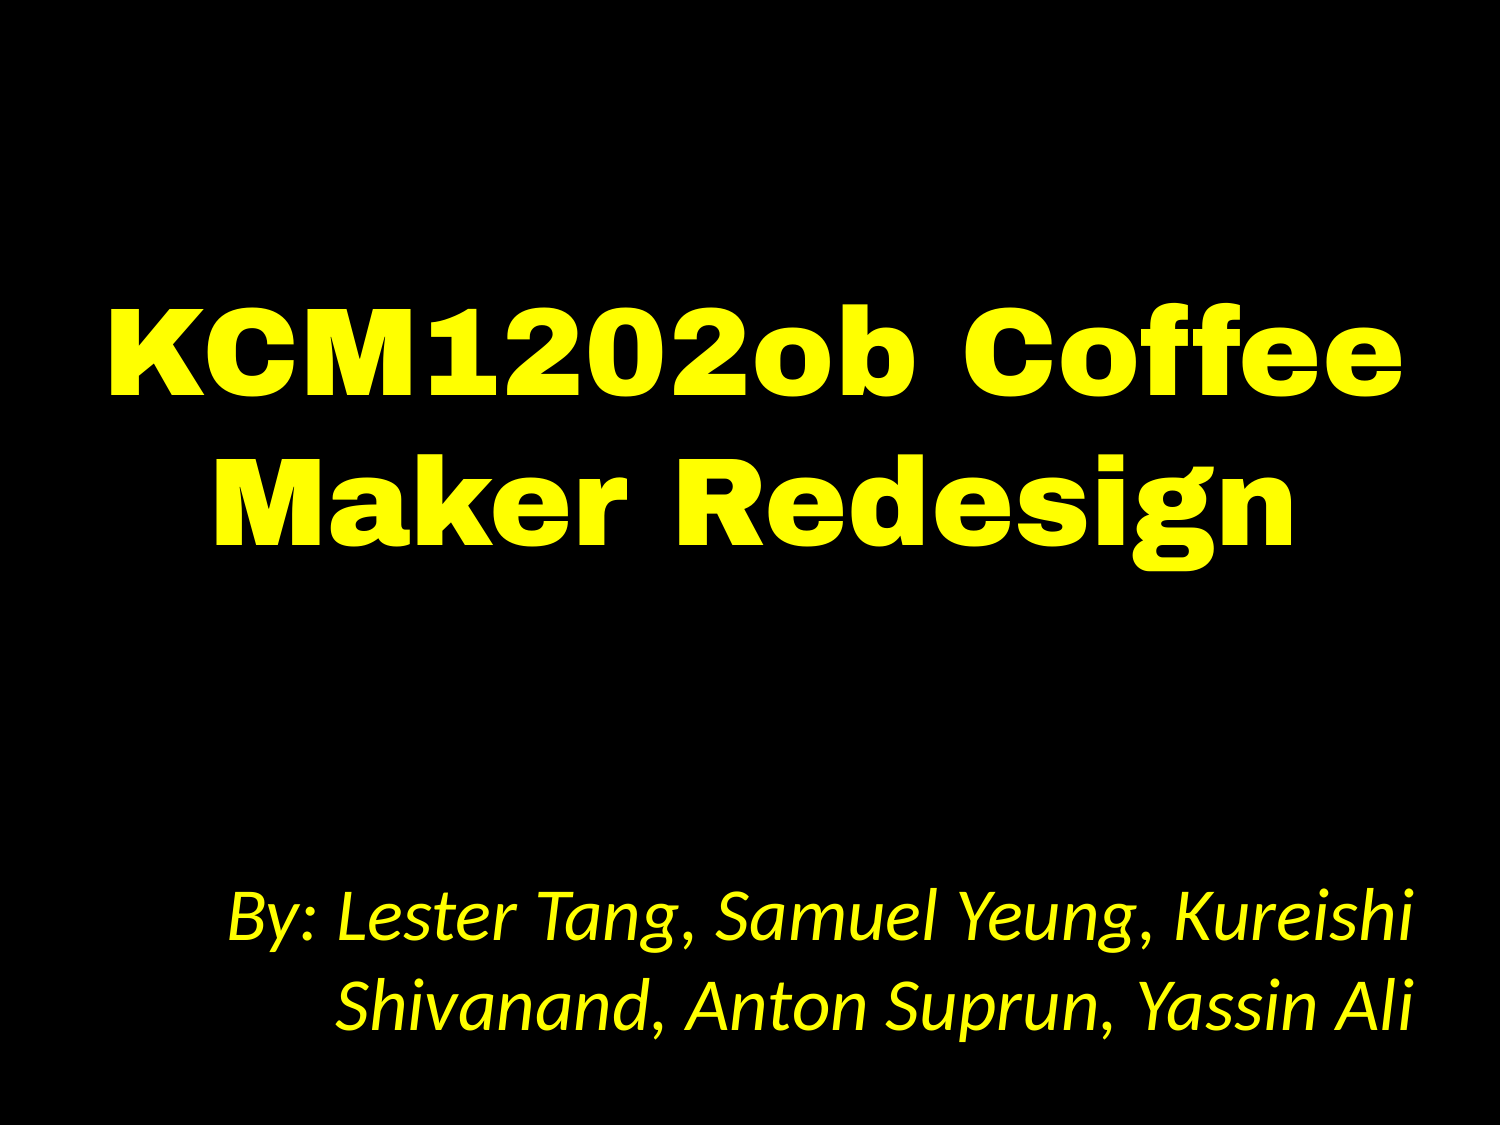

#
KCM1202ob Coffee Maker Redesign

By: Lester Tang, Samuel Yeung, Kureishi Shivanand, Anton Suprun, Yassin Ali